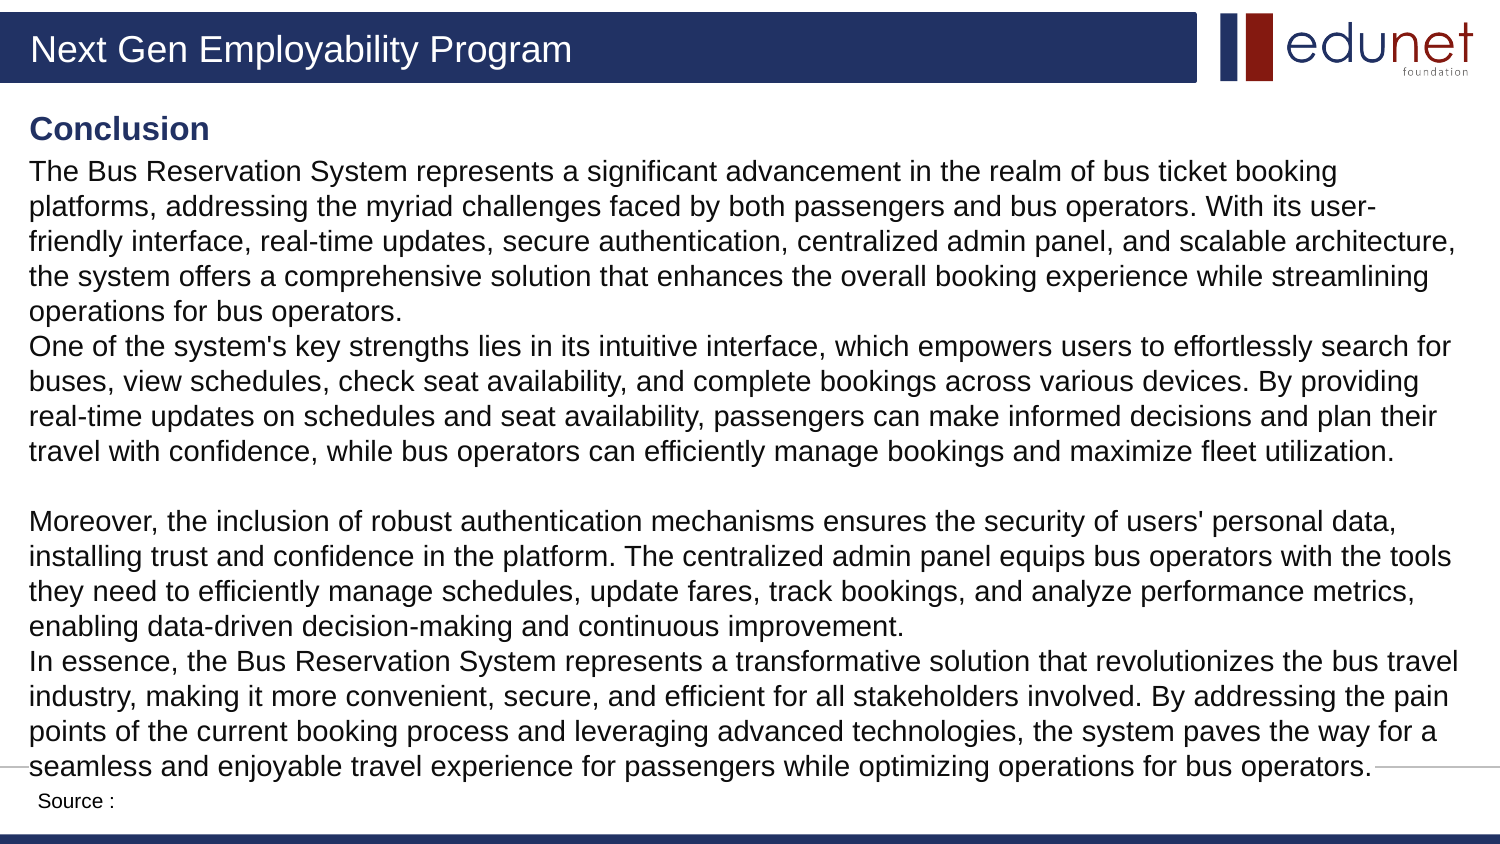

Conclusion
The Bus Reservation System represents a significant advancement in the realm of bus ticket booking platforms, addressing the myriad challenges faced by both passengers and bus operators. With its user-friendly interface, real-time updates, secure authentication, centralized admin panel, and scalable architecture, the system offers a comprehensive solution that enhances the overall booking experience while streamlining operations for bus operators.
One of the system's key strengths lies in its intuitive interface, which empowers users to effortlessly search for buses, view schedules, check seat availability, and complete bookings across various devices. By providing real-time updates on schedules and seat availability, passengers can make informed decisions and plan their travel with confidence, while bus operators can efficiently manage bookings and maximize fleet utilization.

Moreover, the inclusion of robust authentication mechanisms ensures the security of users' personal data, installing trust and confidence in the platform. The centralized admin panel equips bus operators with the tools they need to efficiently manage schedules, update fares, track bookings, and analyze performance metrics, enabling data-driven decision-making and continuous improvement.
In essence, the Bus Reservation System represents a transformative solution that revolutionizes the bus travel industry, making it more convenient, secure, and efficient for all stakeholders involved. By addressing the pain points of the current booking process and leveraging advanced technologies, the system paves the way for a seamless and enjoyable travel experience for passengers while optimizing operations for bus operators.

Source :